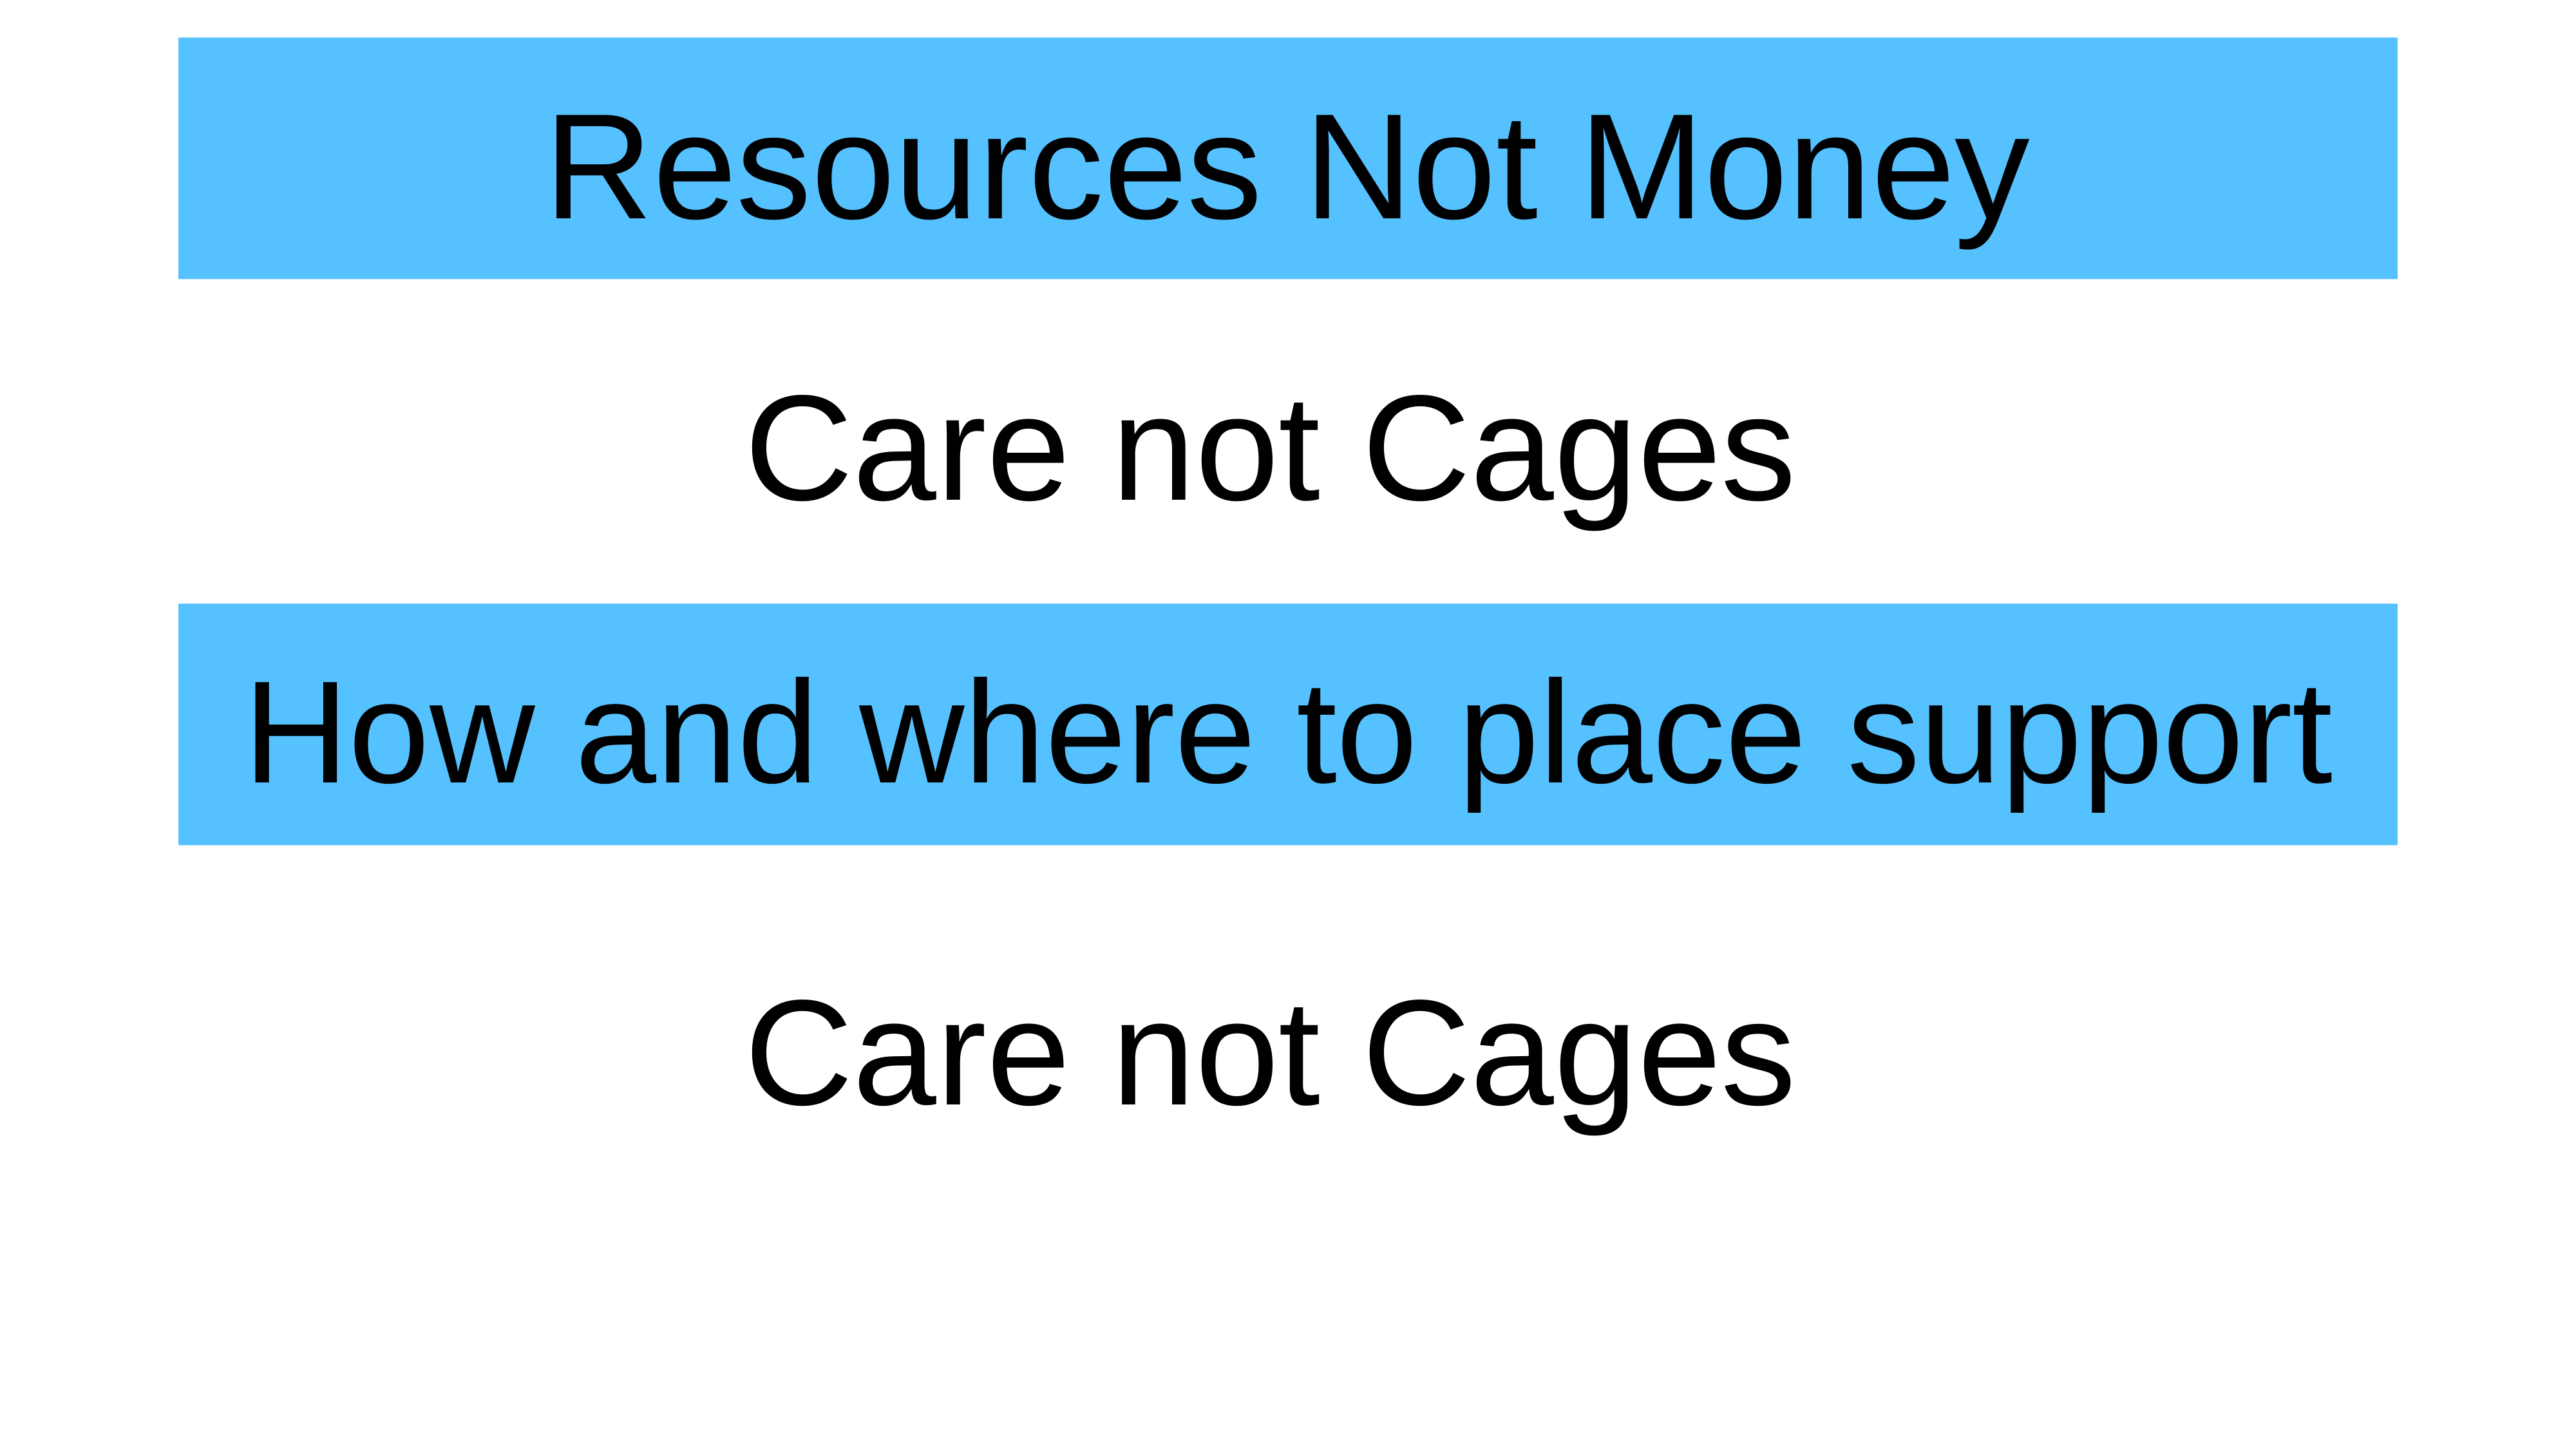

# Resources Not Money
Care not Cages

How and where to place support
Care not Cages